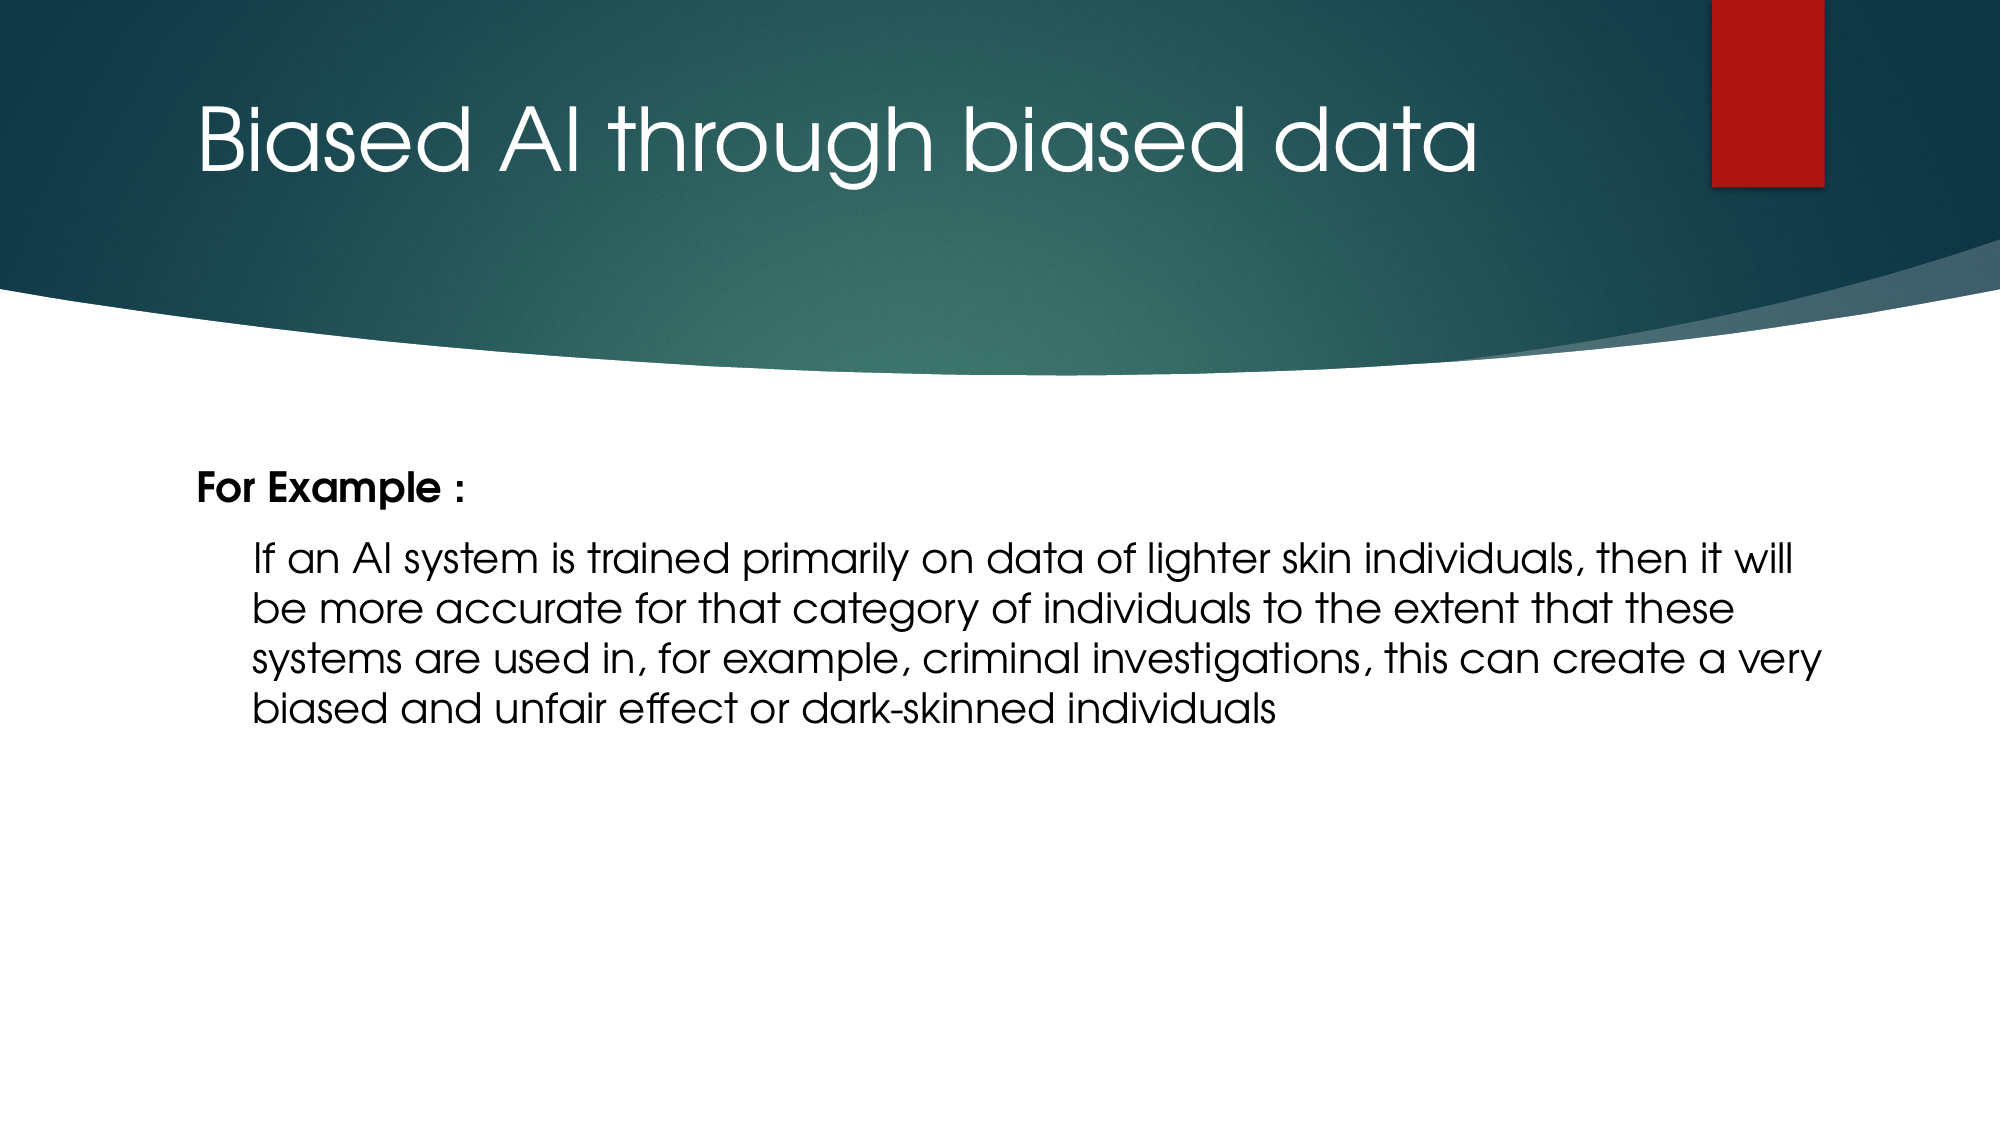

# Biased AI through biased data

For Example :
     If an AI system is trained primarily on data of lighter skin individuals, then it will be more accurate for that category of individuals to the extent that these systems are used in, for example, criminal investigations, this can create a very biased and unfair effect or dark-skinned individuals